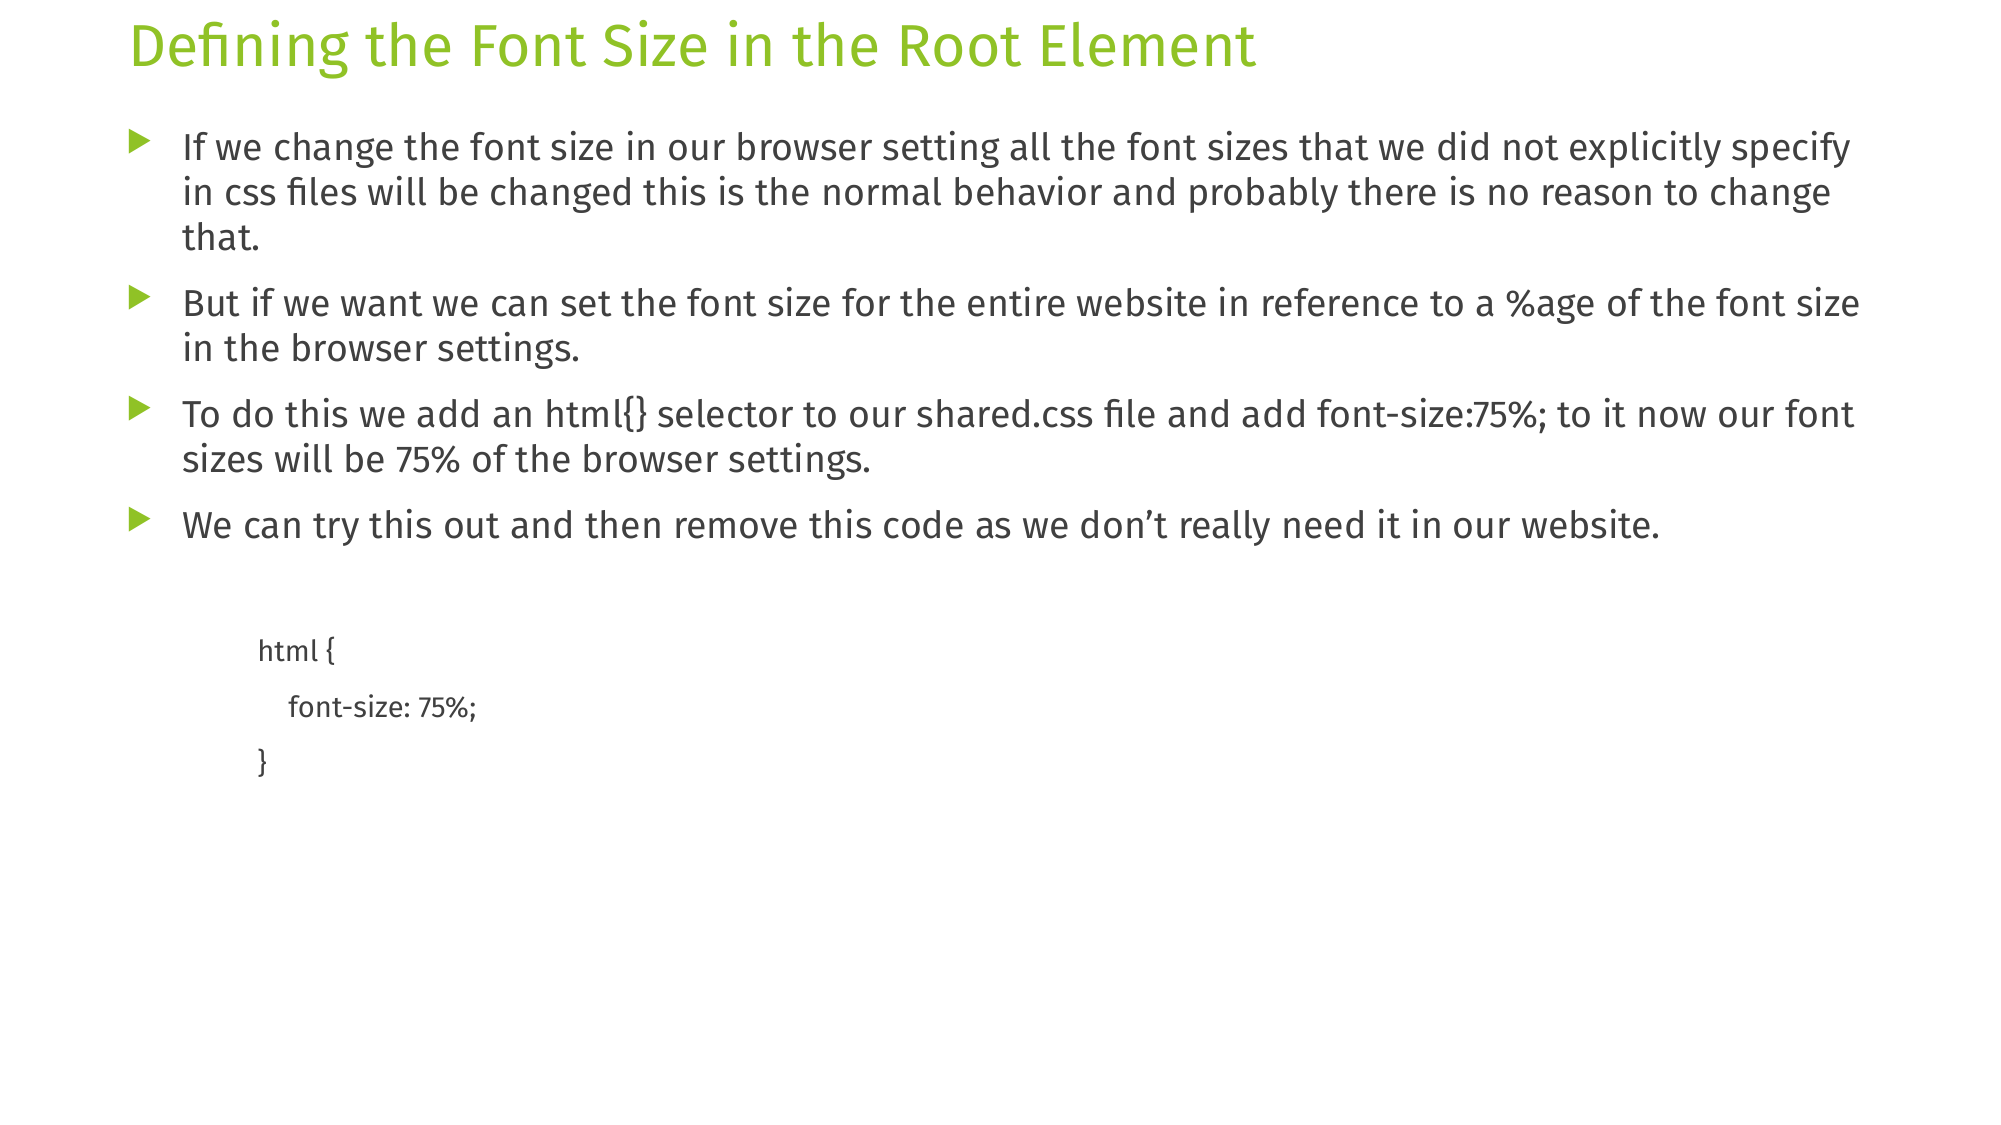

# Defining the Font Size in the Root Element
If we change the font size in our browser setting all the font sizes that we did not explicitly specify in css files will be changed this is the normal behavior and probably there is no reason to change that.
But if we want we can set the font size for the entire website in reference to a %age of the font size in the browser settings.
To do this we add an html{} selector to our shared.css file and add font-size:75%; to it now our font sizes will be 75% of the browser settings.
We can try this out and then remove this code as we don’t really need it in our website.

html {
    font-size: 75%;
}